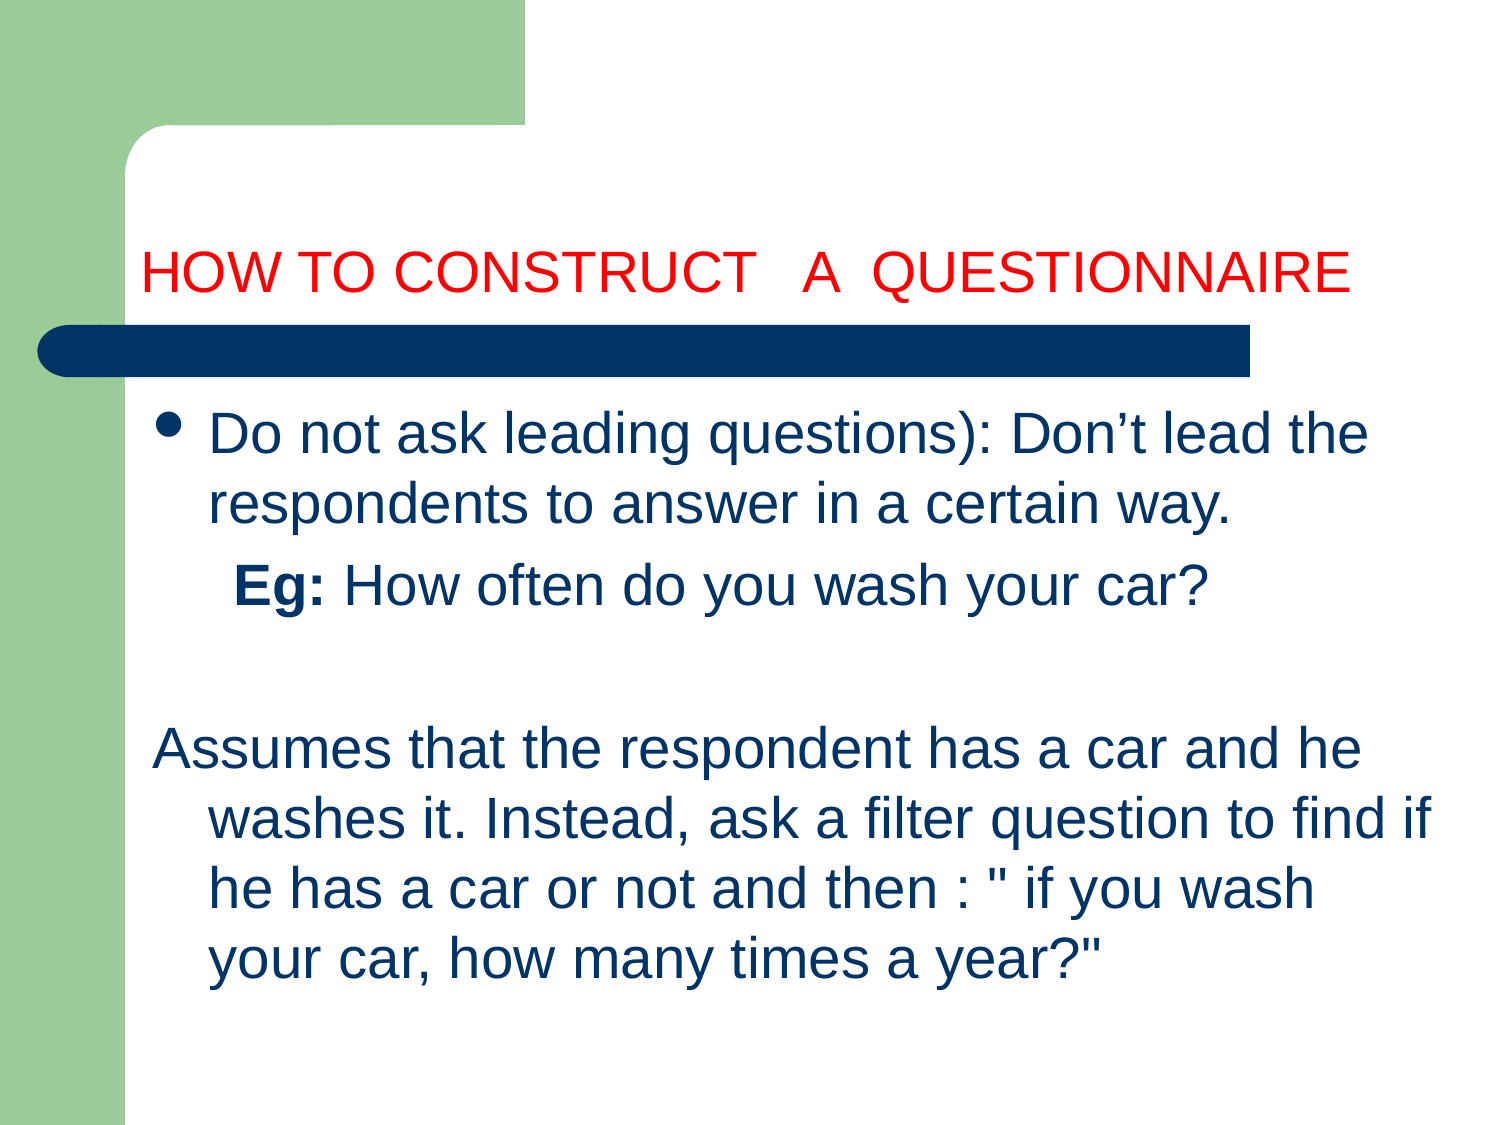

# HOW TO CONSTRUCT   A  QUESTIONNAIRE
Do not ask leading questions): Don’t lead the respondents to answer in a certain way.
     Eg: How often do you wash your car?

Assumes that the respondent has a car and he washes it. Instead, ask a filter question to find if he has a car or not and then : " if you wash your car, how many times a year?"